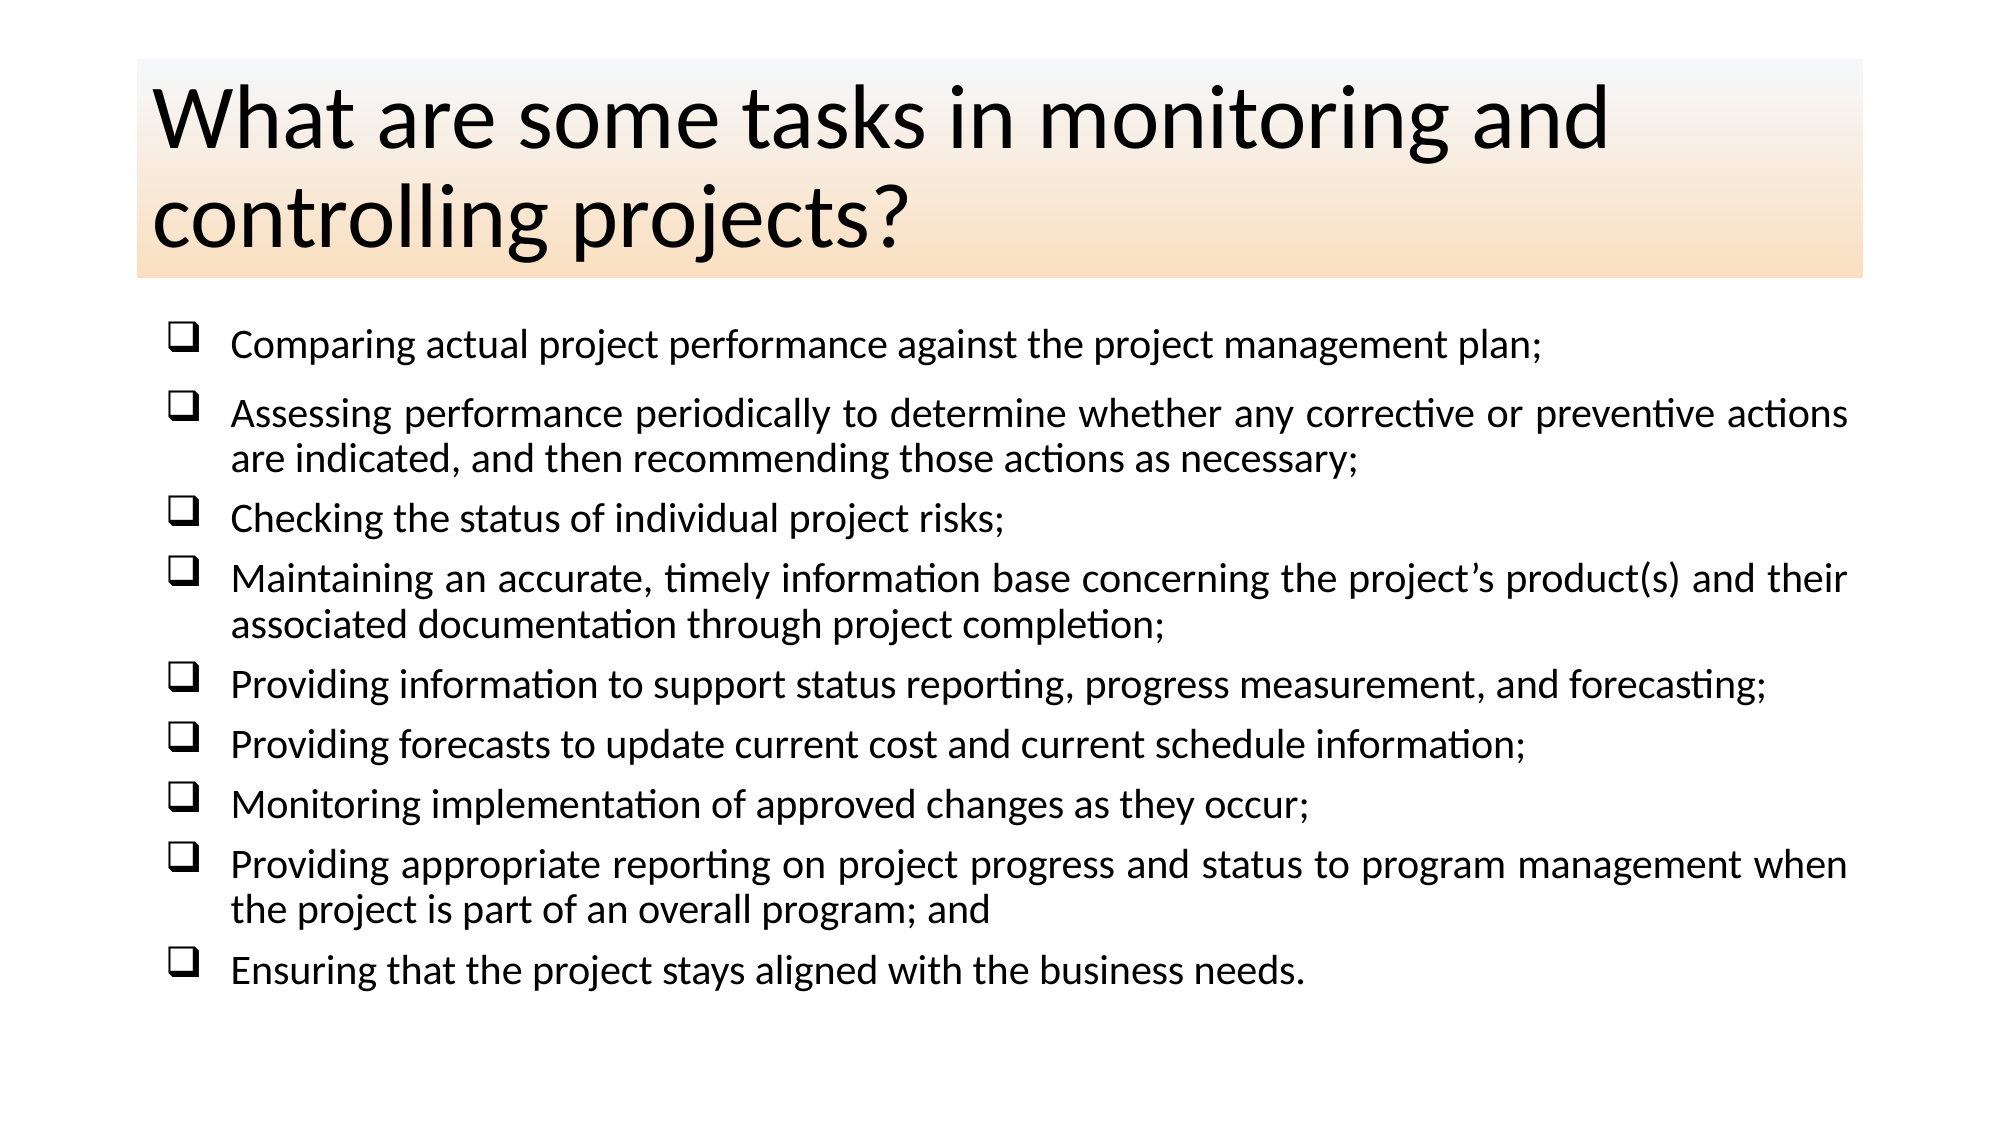

# What are some tasks in monitoring and controlling projects?
Comparing actual project performance against the project management plan;
Assessing performance periodically to determine whether any corrective or preventive actions are indicated, and then recommending those actions as necessary;
Checking the status of individual project risks;
Maintaining an accurate, timely information base concerning the project’s product(s) and their associated documentation through project completion;
Providing information to support status reporting, progress measurement, and forecasting;
Providing forecasts to update current cost and current schedule information;
Monitoring implementation of approved changes as they occur;
Providing appropriate reporting on project progress and status to program management when the project is part of an overall program; and
Ensuring that the project stays aligned with the business needs.
The PMI Registered Education Provider logo is a registered mark of the Project Management Institute, Inc.